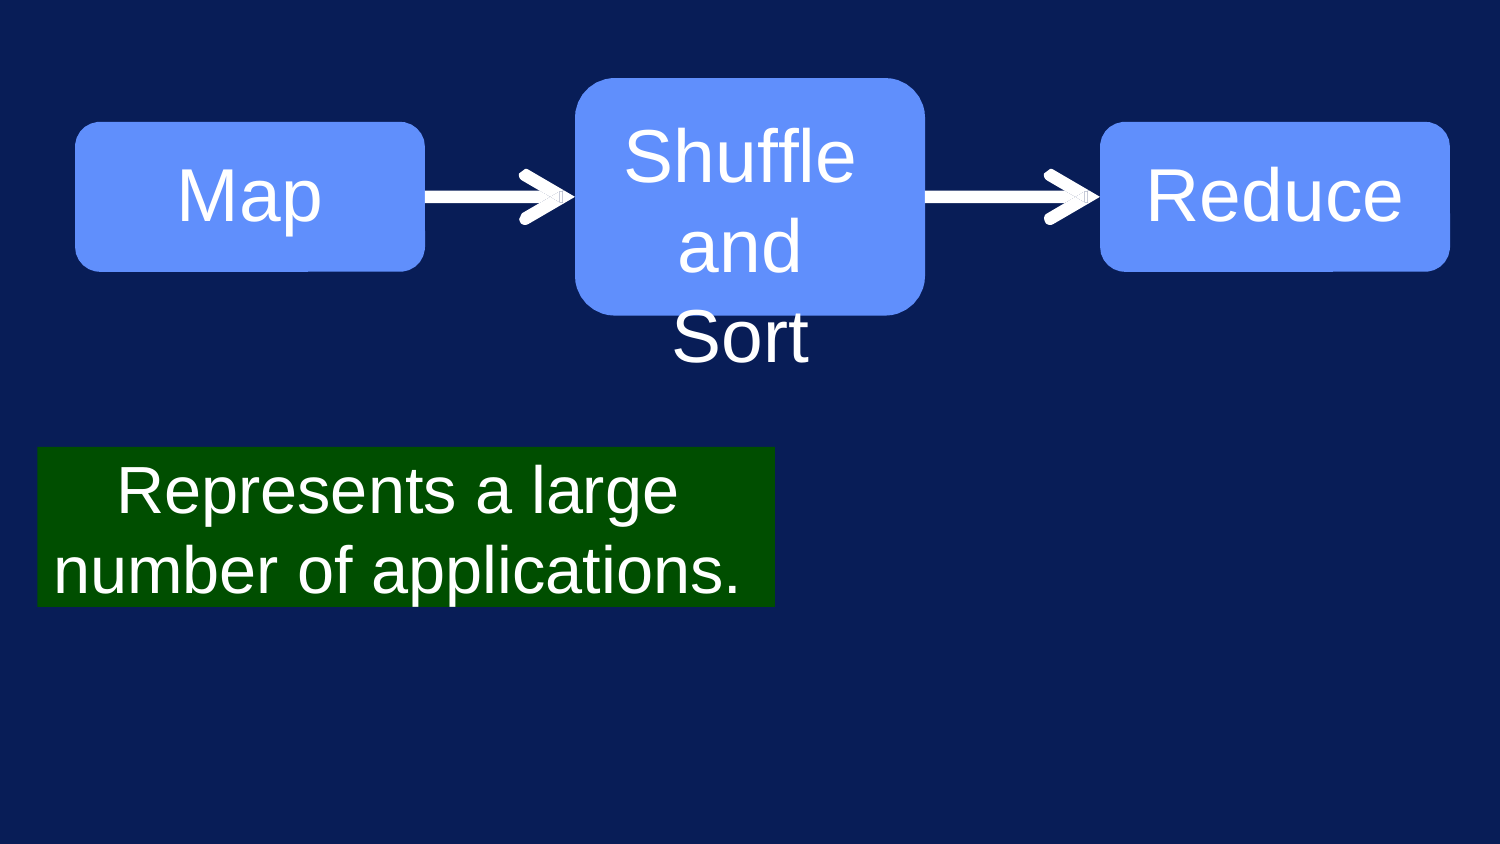

# Shuffle
and Sort

Map
Reduce

Represents a large
number of applications.